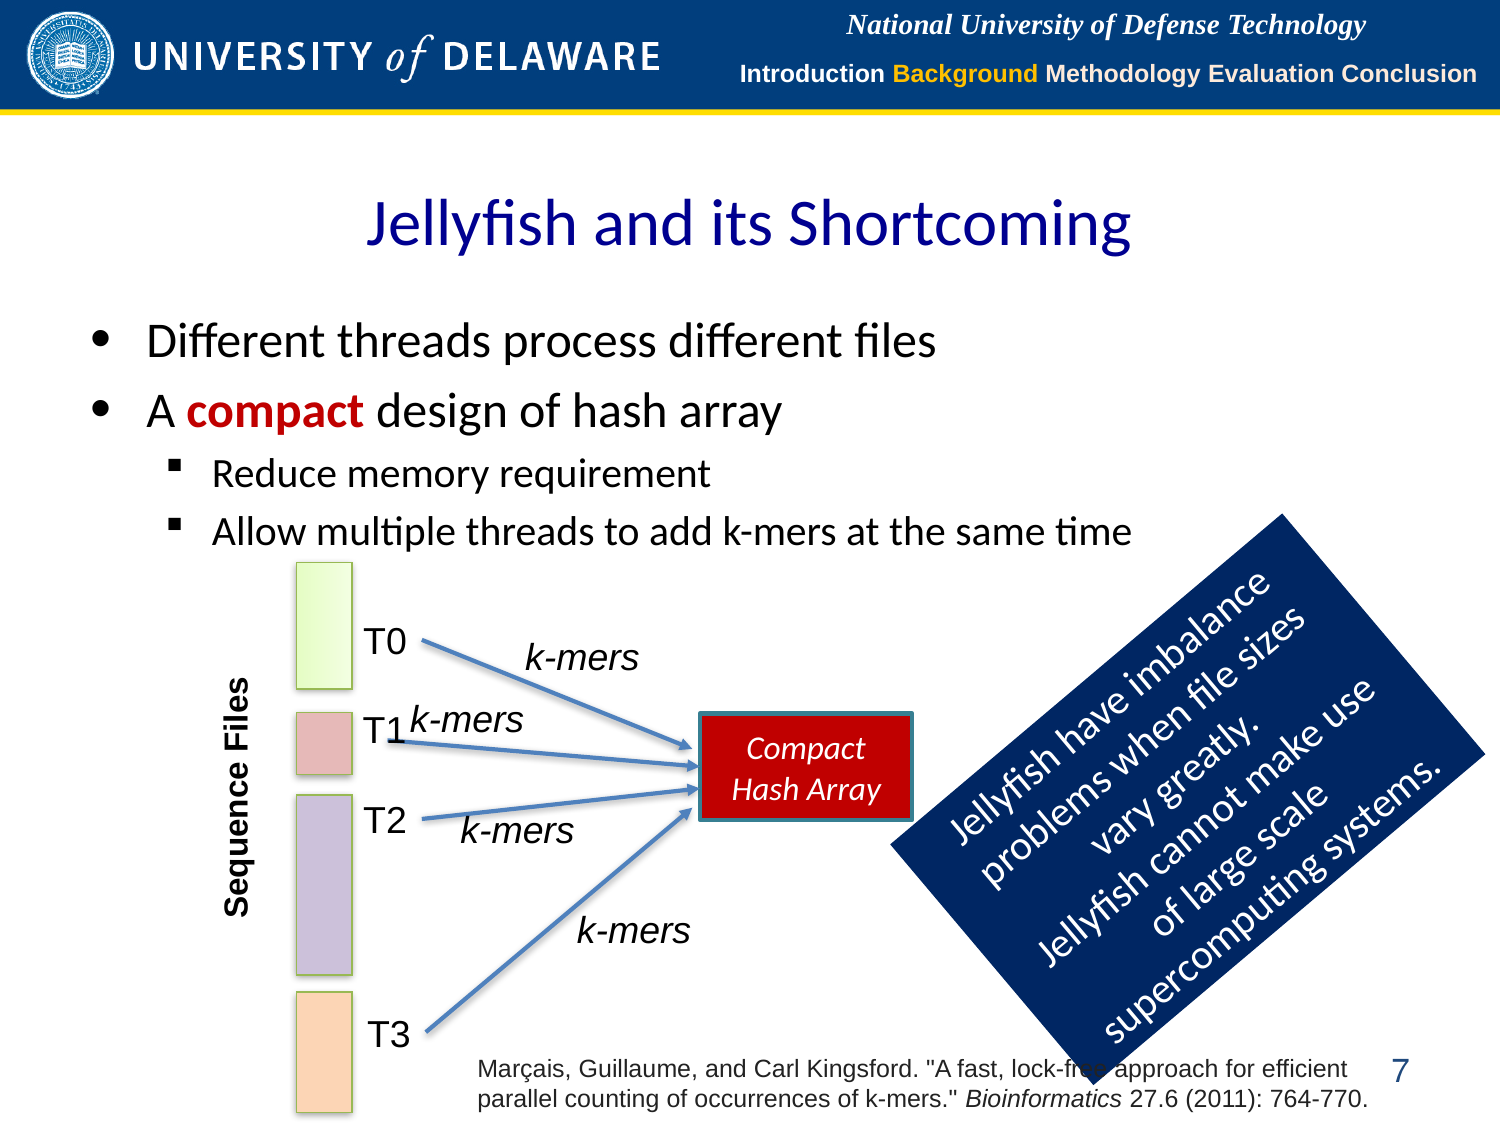

Introduction Background Methodology Evaluation Conclusion
# Jellyfish and its Shortcoming
Different threads process different files
A compact design of hash array
Reduce memory requirement
Allow multiple threads to add k-mers at the same time

T0
k-mers
Jellyfish have imbalance problems when file sizes vary greatly.
Jellyfish cannot make use of large scale supercomputing systems.
k-mers
T1
Compact Hash Array

Sequence Files
T2
k-mers

k-mers
T3

7
Marçais, Guillaume, and Carl Kingsford. "A fast, lock-free approach for efficient parallel counting of occurrences of k-mers." Bioinformatics 27.6 (2011): 764-770.